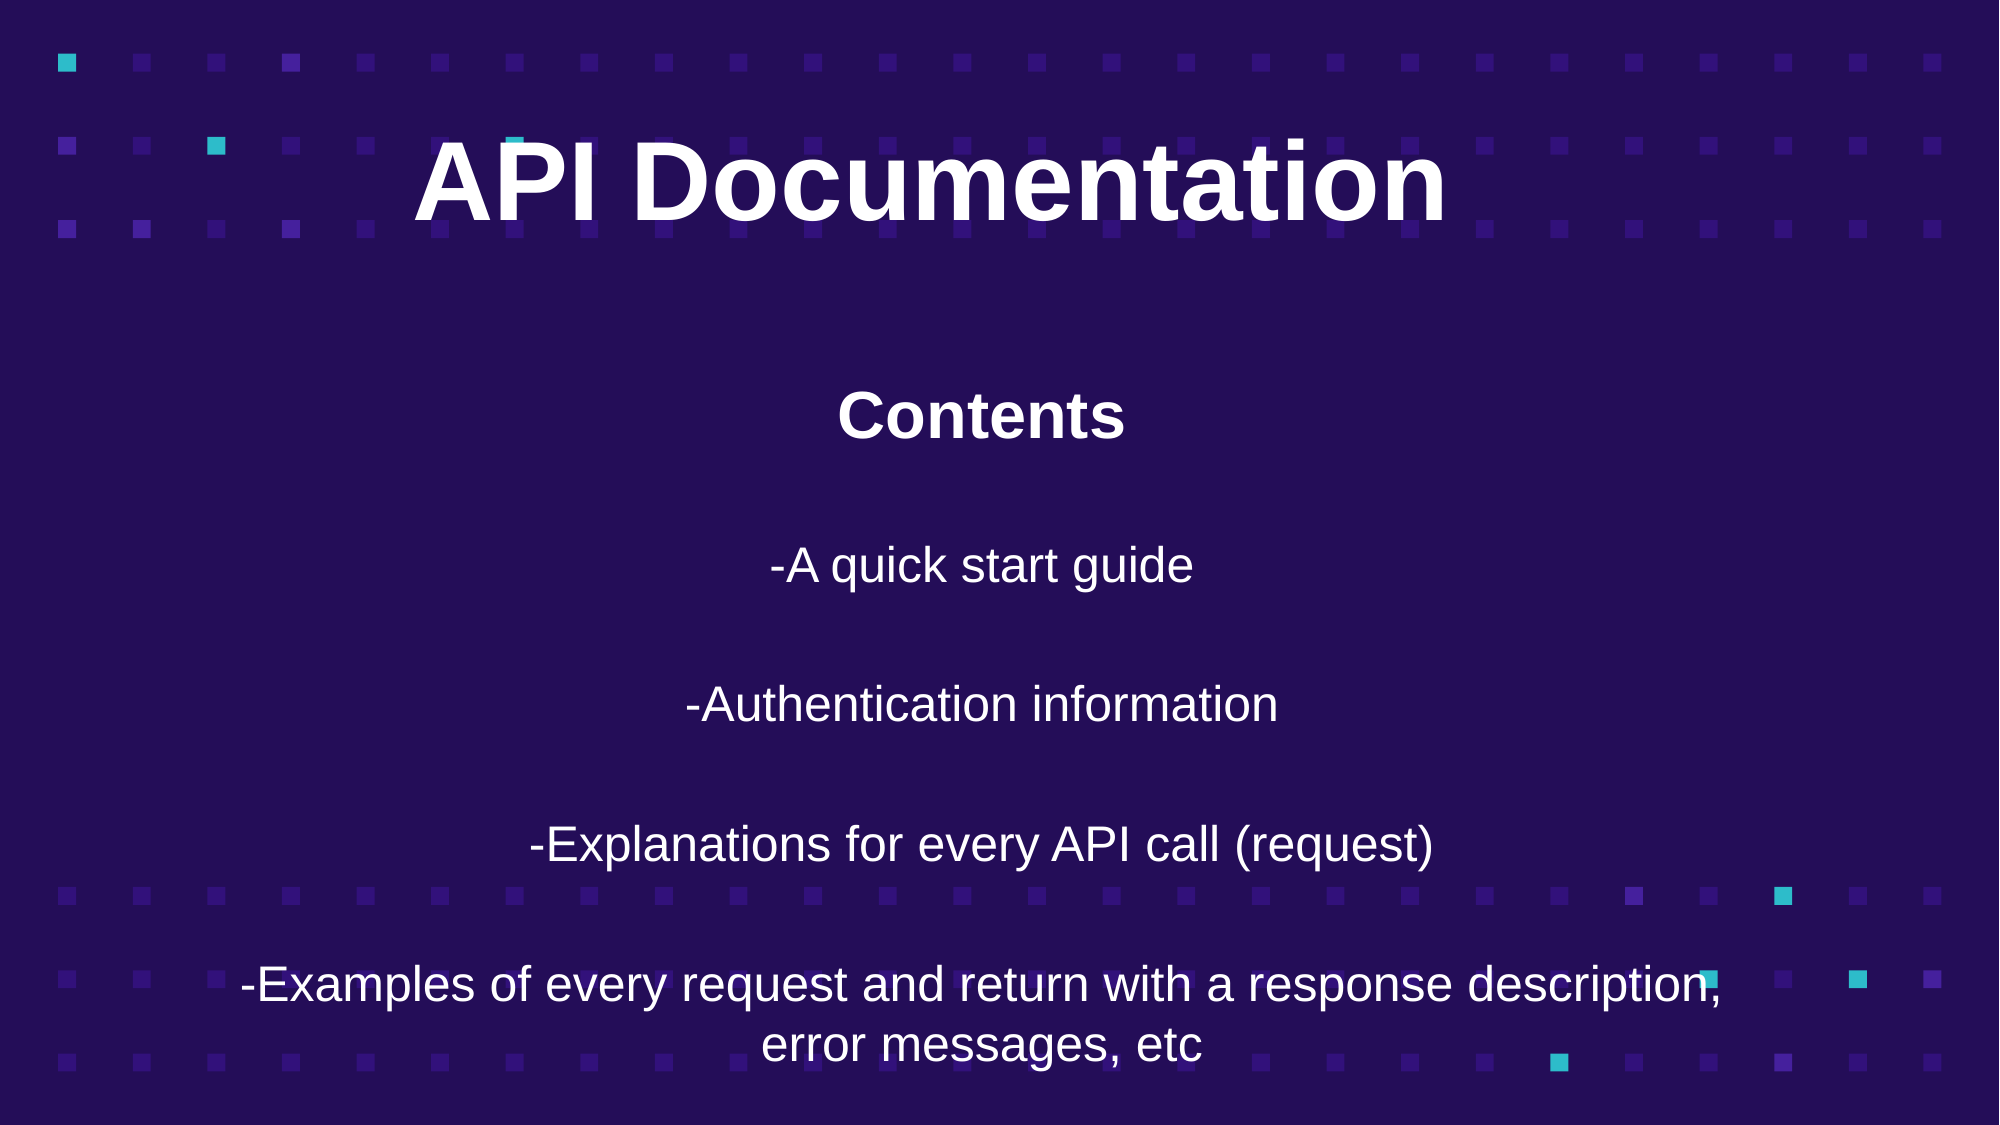

# API Documentation

Contents

-A quick start guide

-Authentication information

-Explanations for every API call (request)

-Examples of every request and return with a response description, error messages, etc